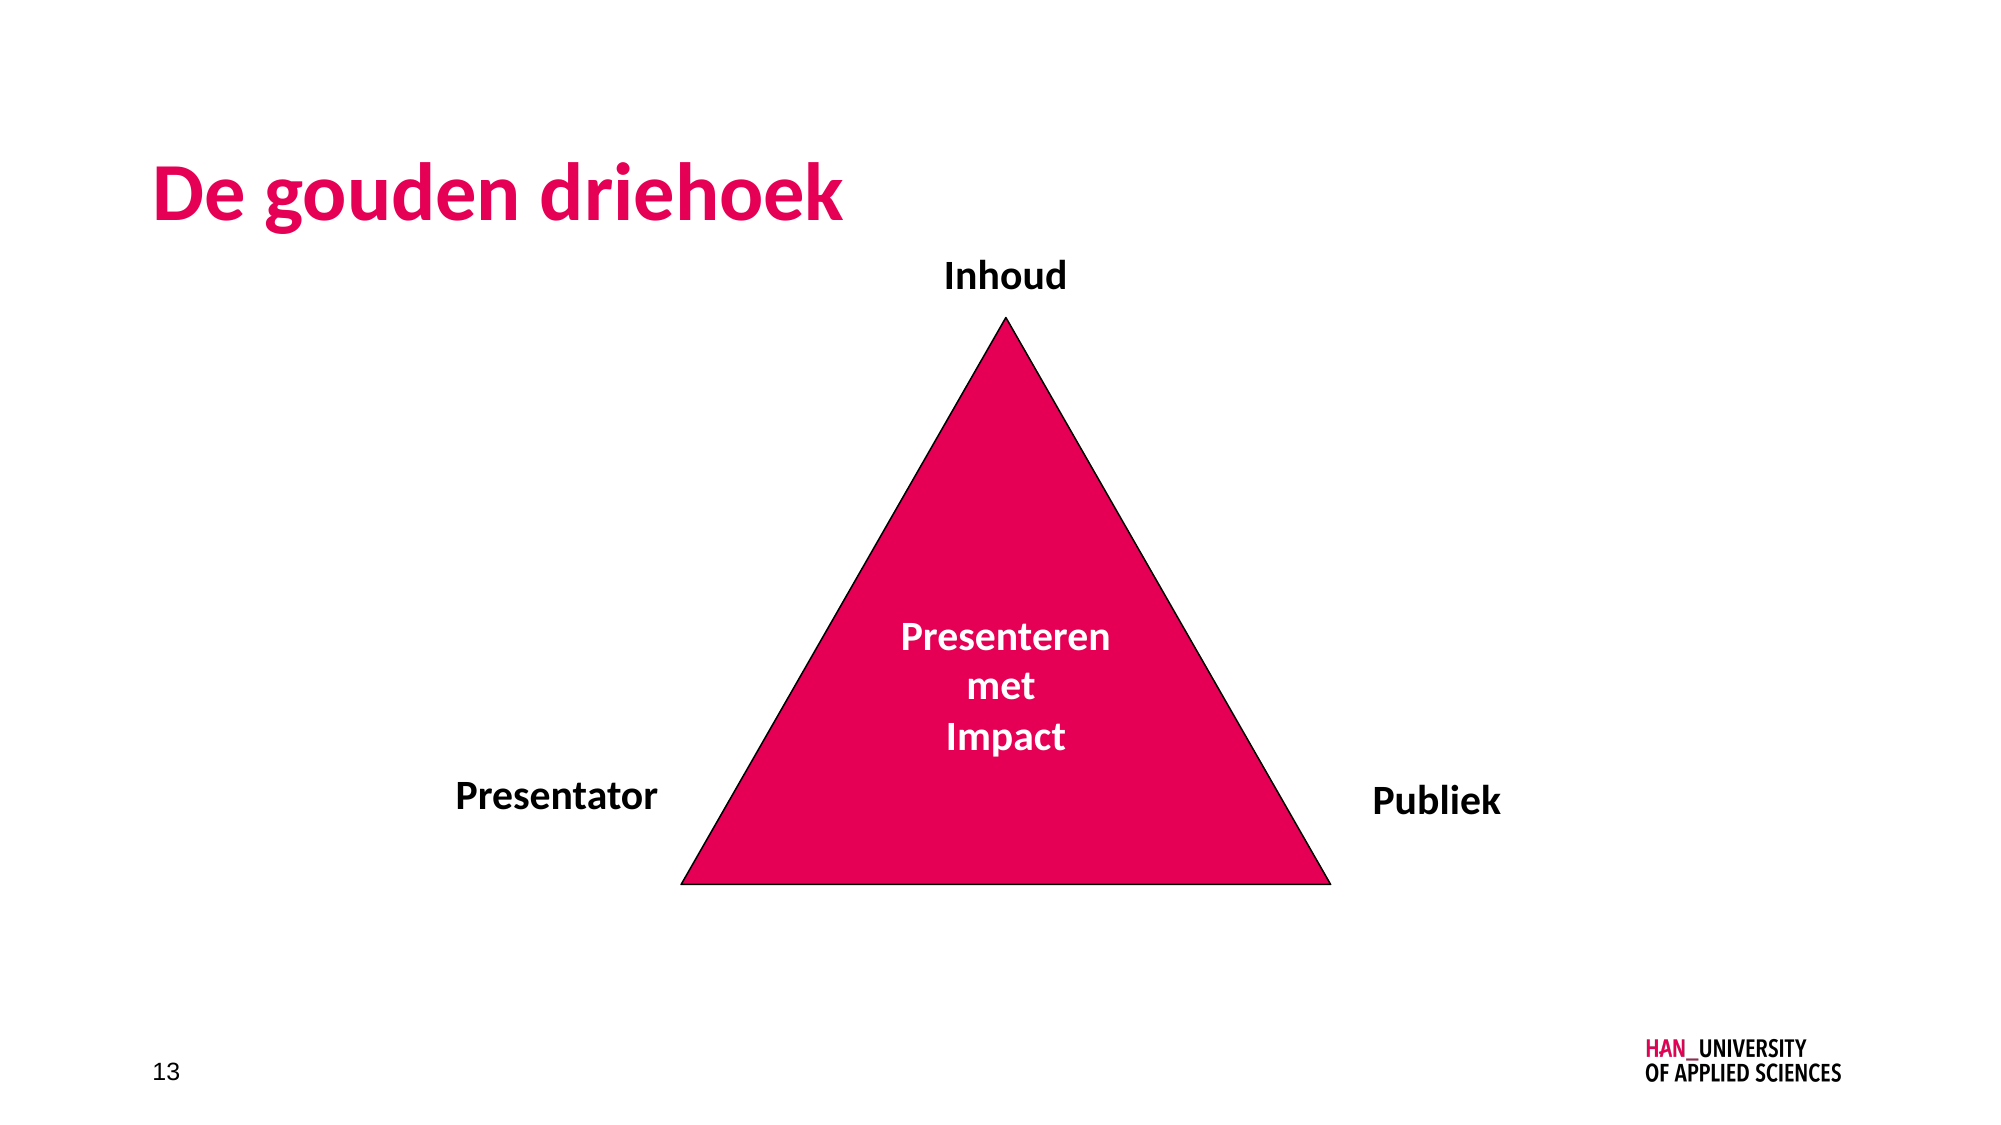

# De gouden driehoek
Inhoud
Presenteren
met
Impact
Presentator
Publiek
13